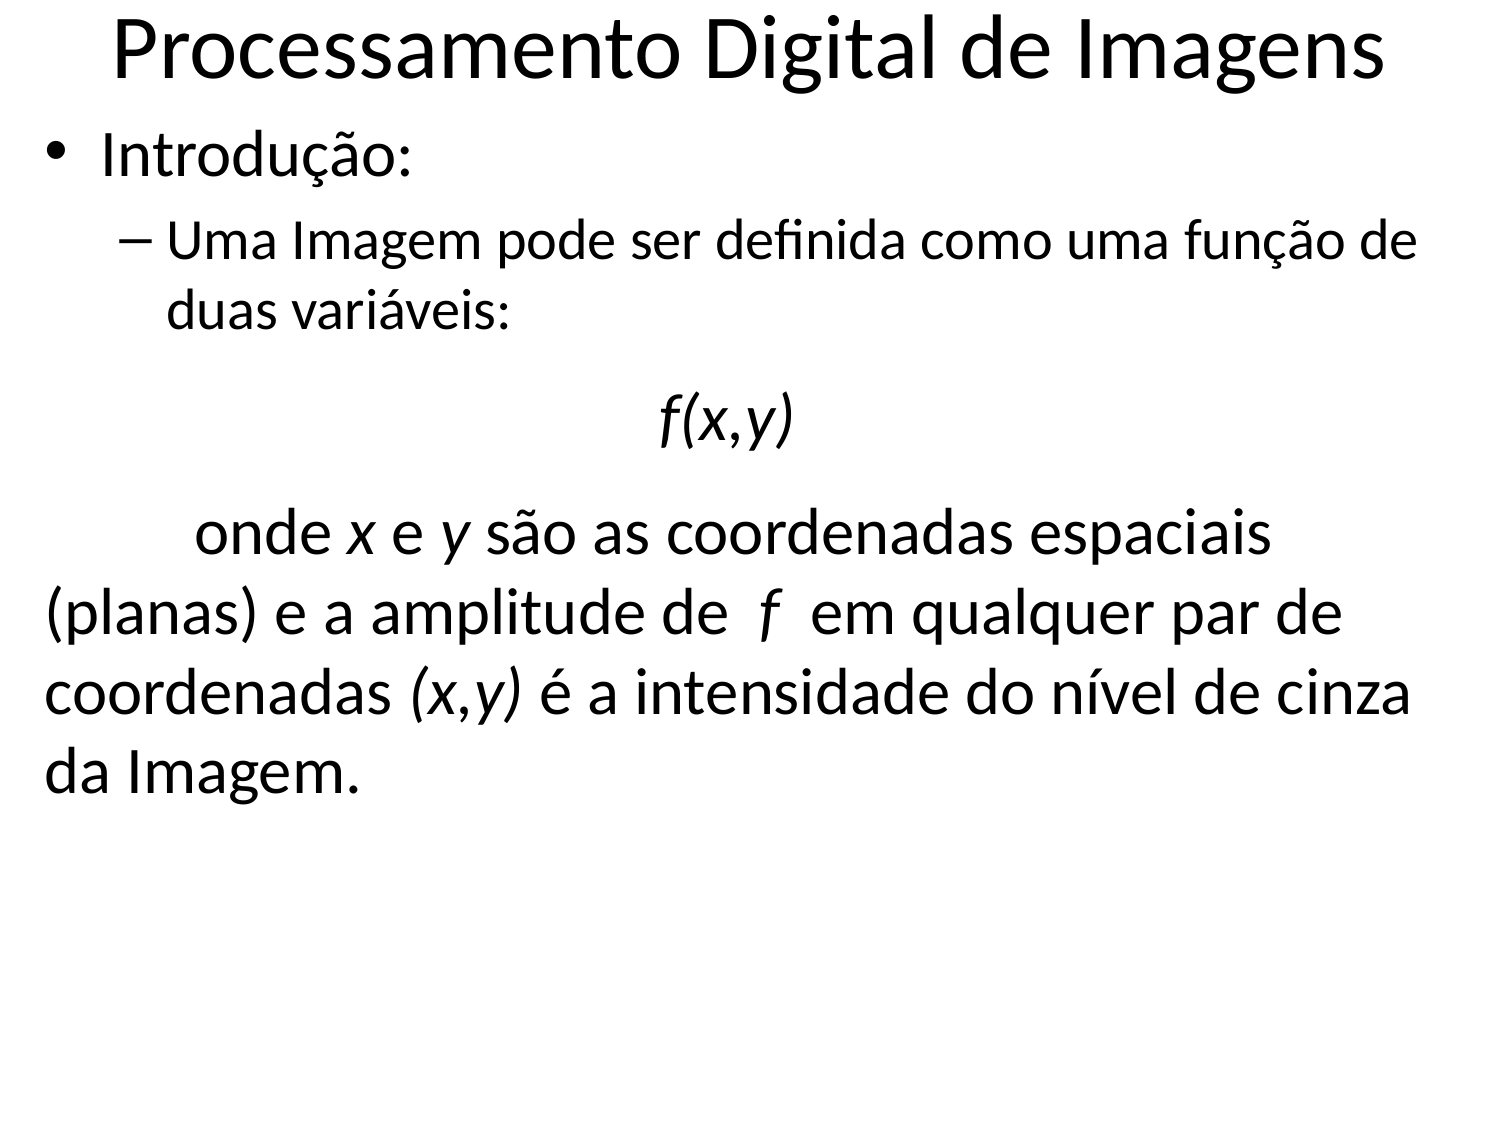

# Processamento Digital de Imagens
Introdução:
Uma Imagem pode ser definida como uma função de duas variáveis:
				 f(x,y)
	onde x e y são as coordenadas espaciais (planas) e a amplitude de  f  em qualquer par de coordenadas (x,y) é a intensidade do nível de cinza da Imagem.